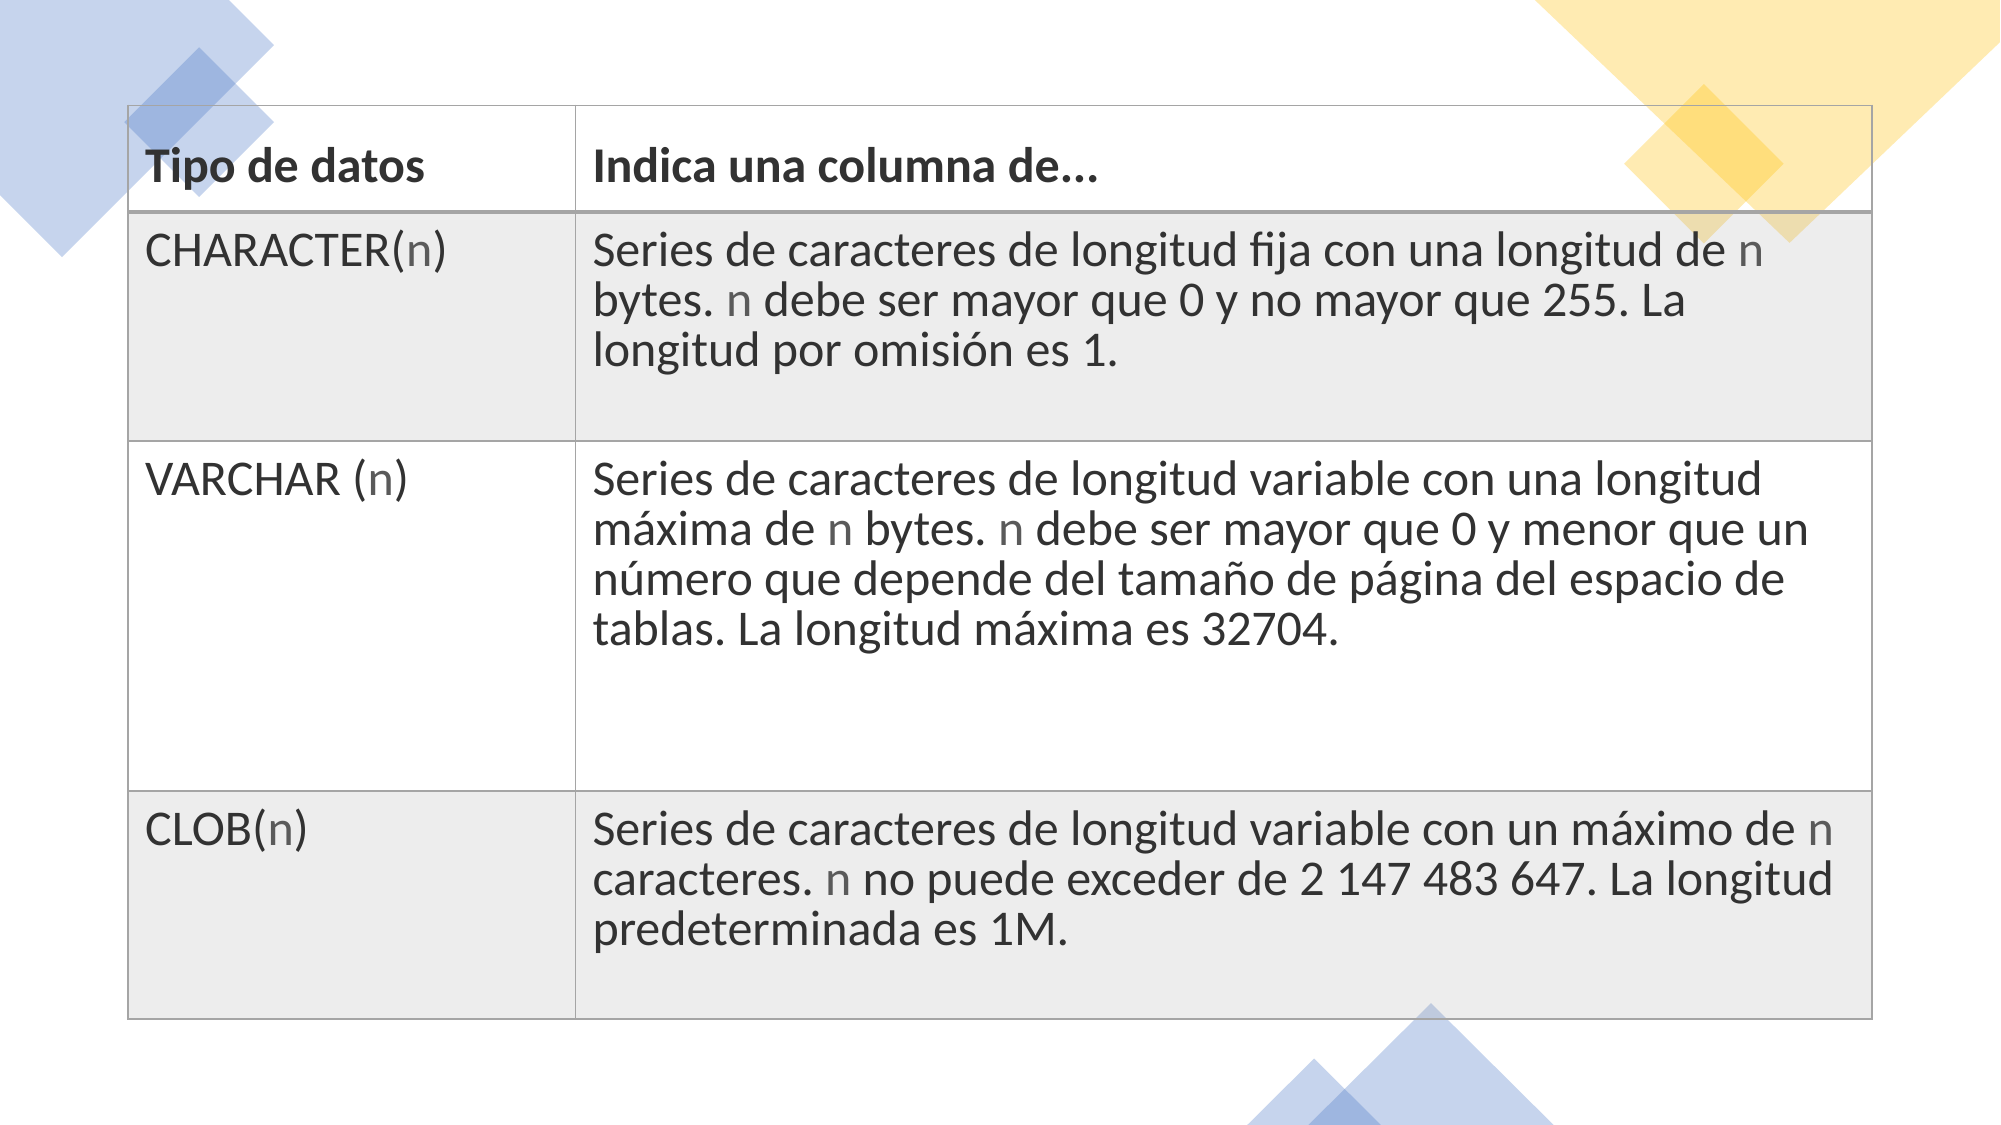

| Tipo de datos | Indica una columna de... |
| --- | --- |
| CHARACTER(n) | Series de caracteres de longitud fija con una longitud de n bytes. n debe ser mayor que 0 y no mayor que 255. La longitud por omisión es 1. |
| VARCHAR (n) | Series de caracteres de longitud variable con una longitud máxima de n bytes. n debe ser mayor que 0 y menor que un número que depende del tamaño de página del espacio de tablas. La longitud máxima es 32704. |
| CLOB(n) | Series de caracteres de longitud variable con un máximo de n caracteres. n no puede exceder de 2 147 483 647. La longitud predeterminada es 1M. |